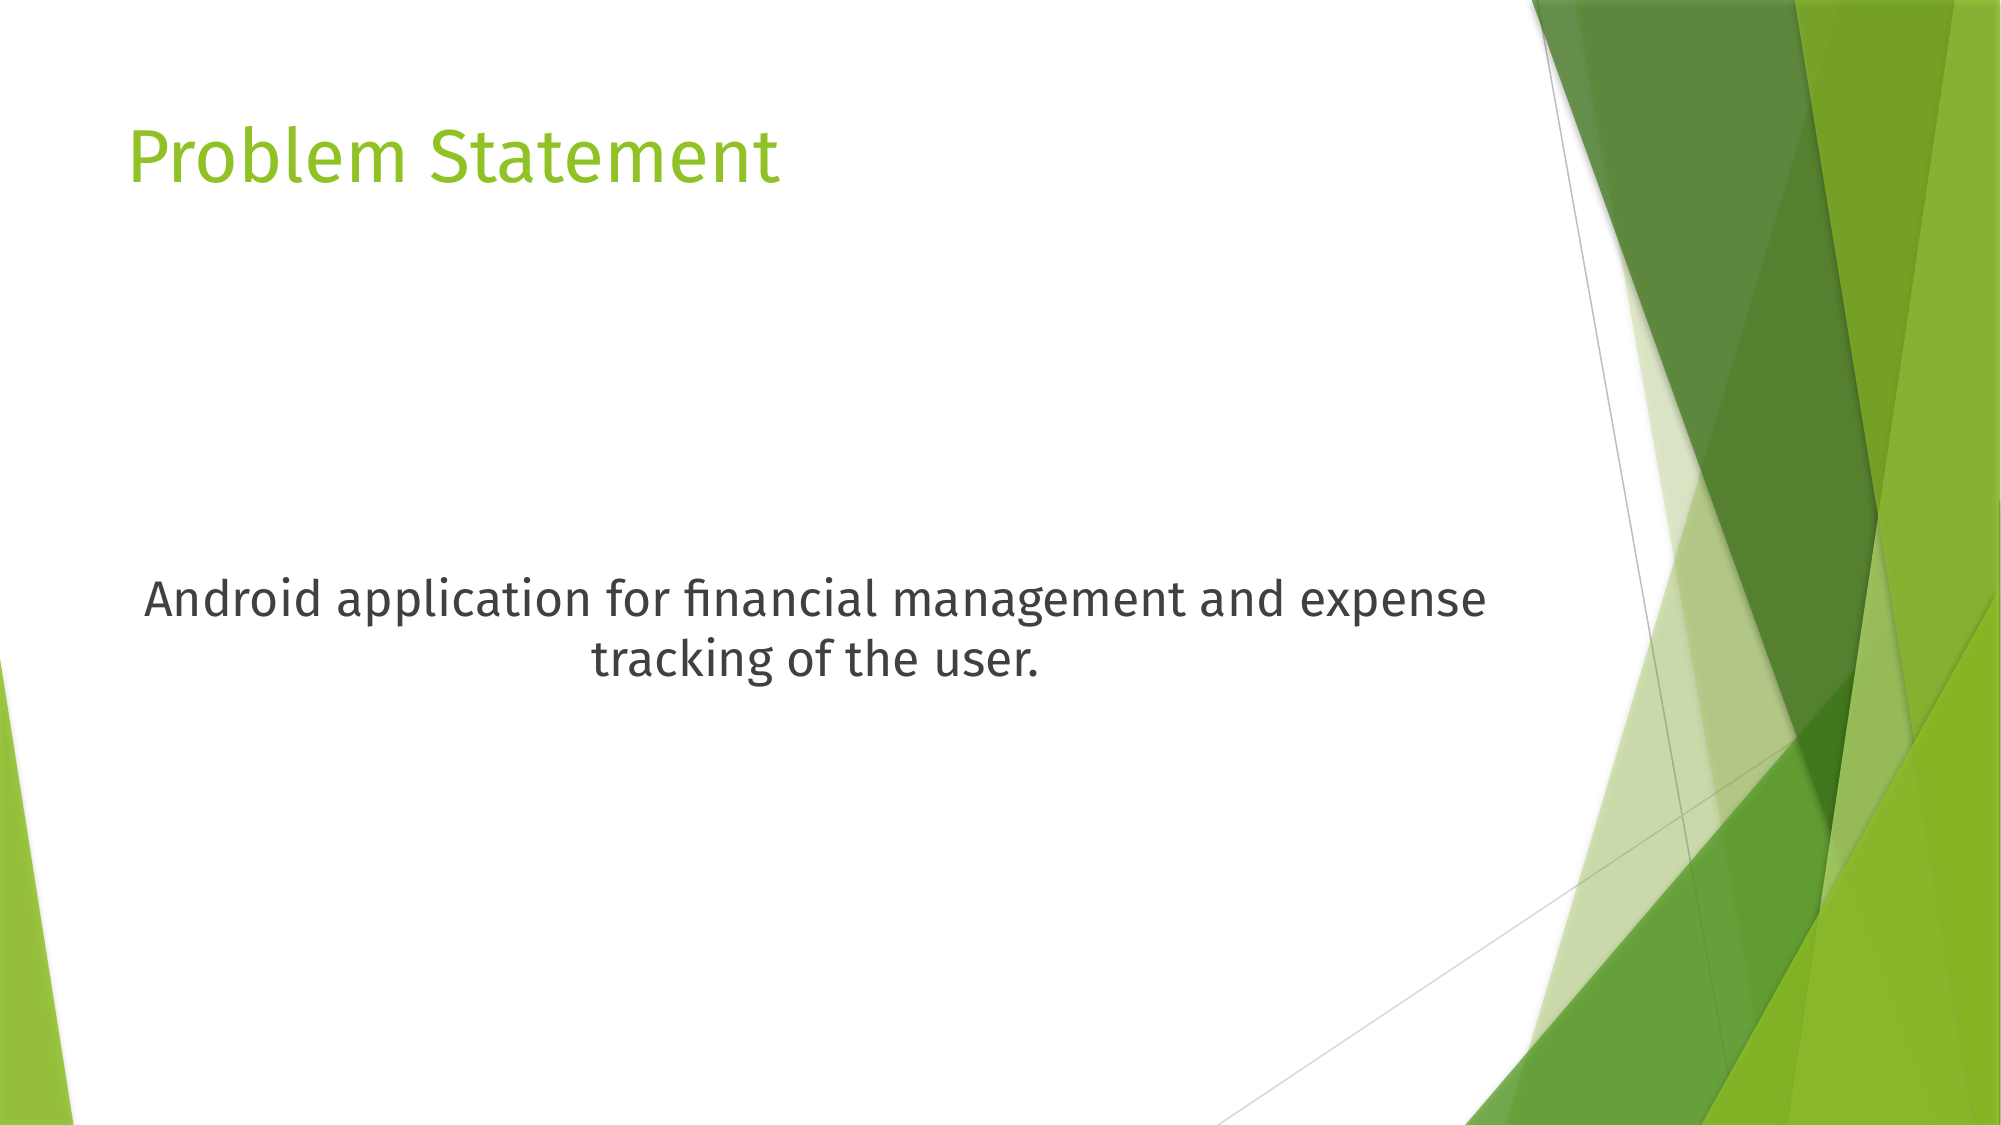

# Problem Statement

Android application for financial management and expense tracking of the user.